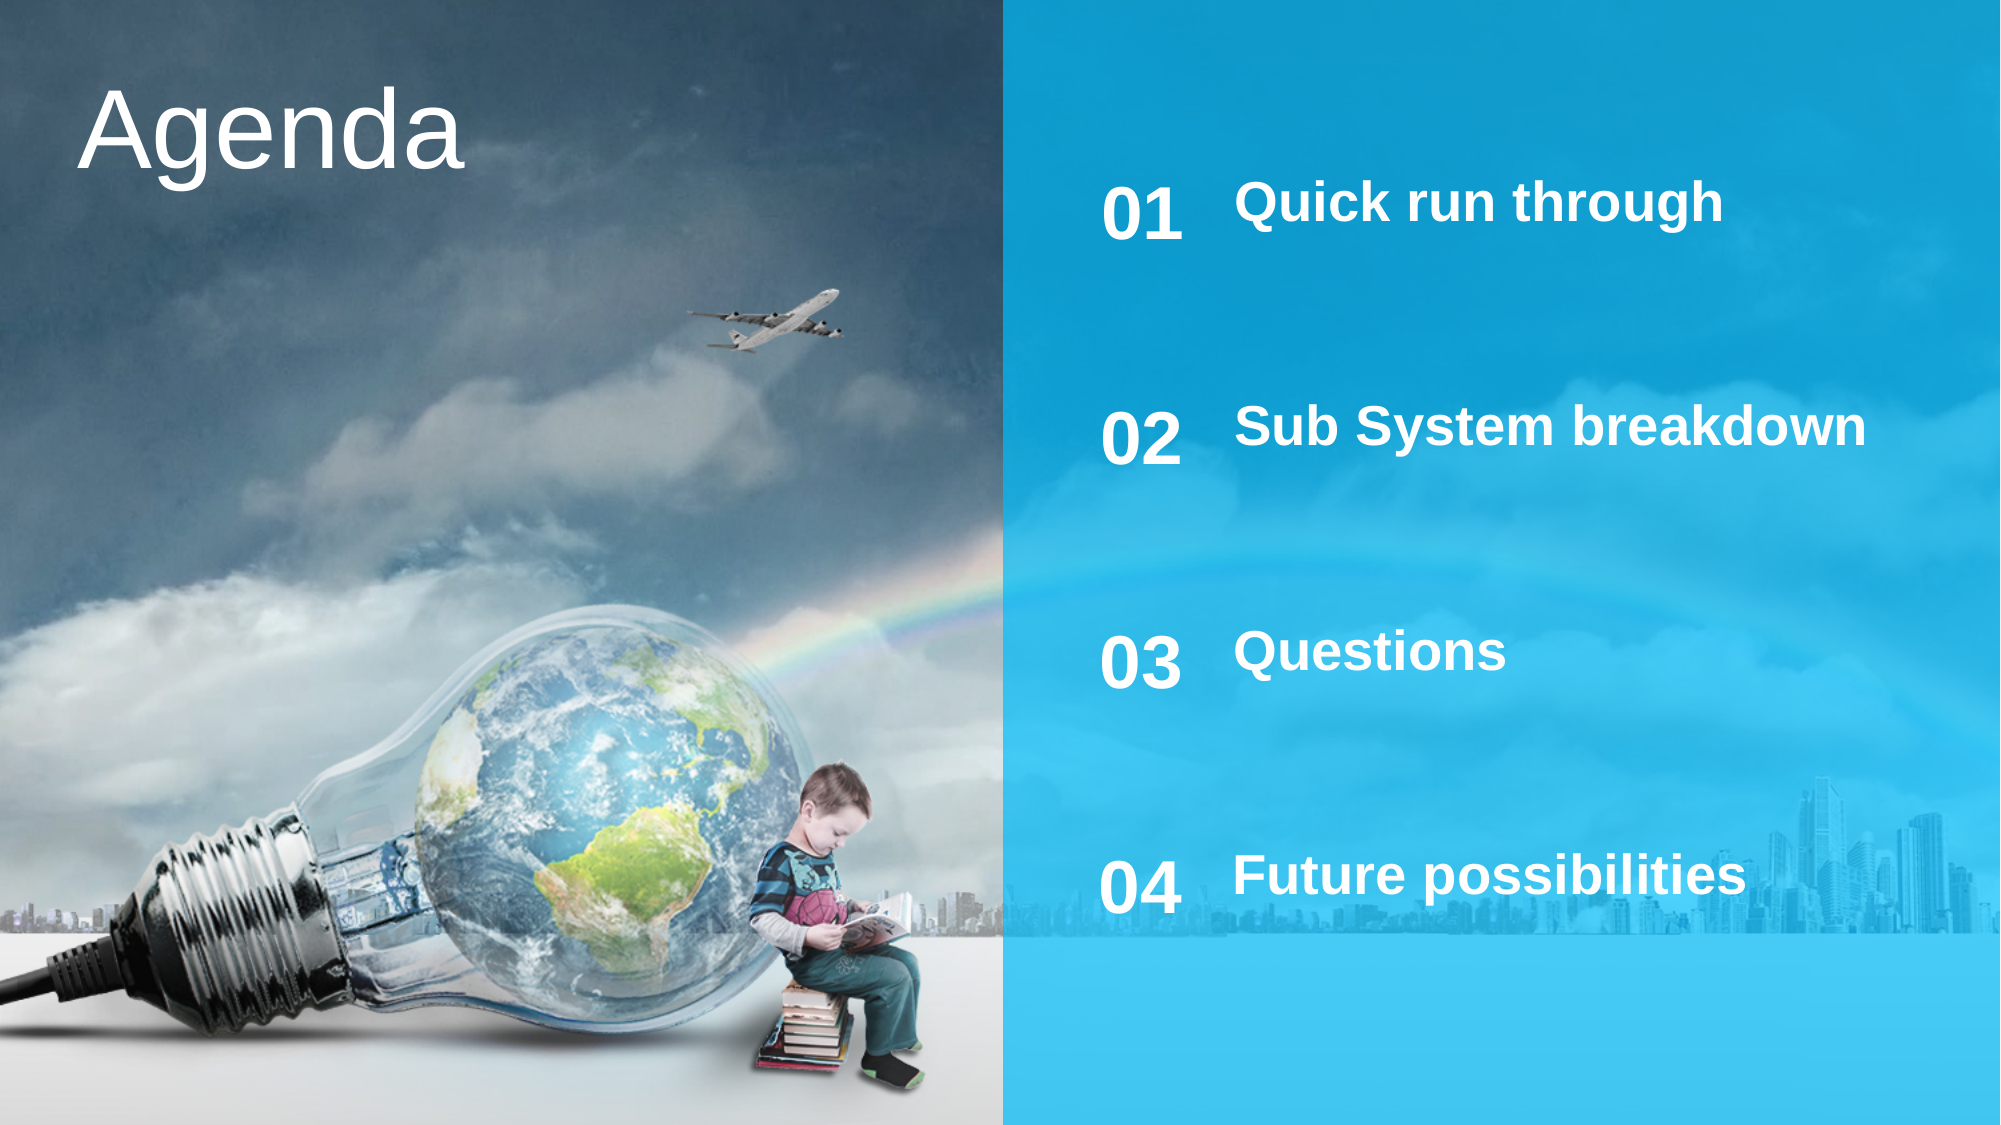

Agenda
01
Quick run through

02
Sub System breakdown

03
Questions

04
Future possibilities